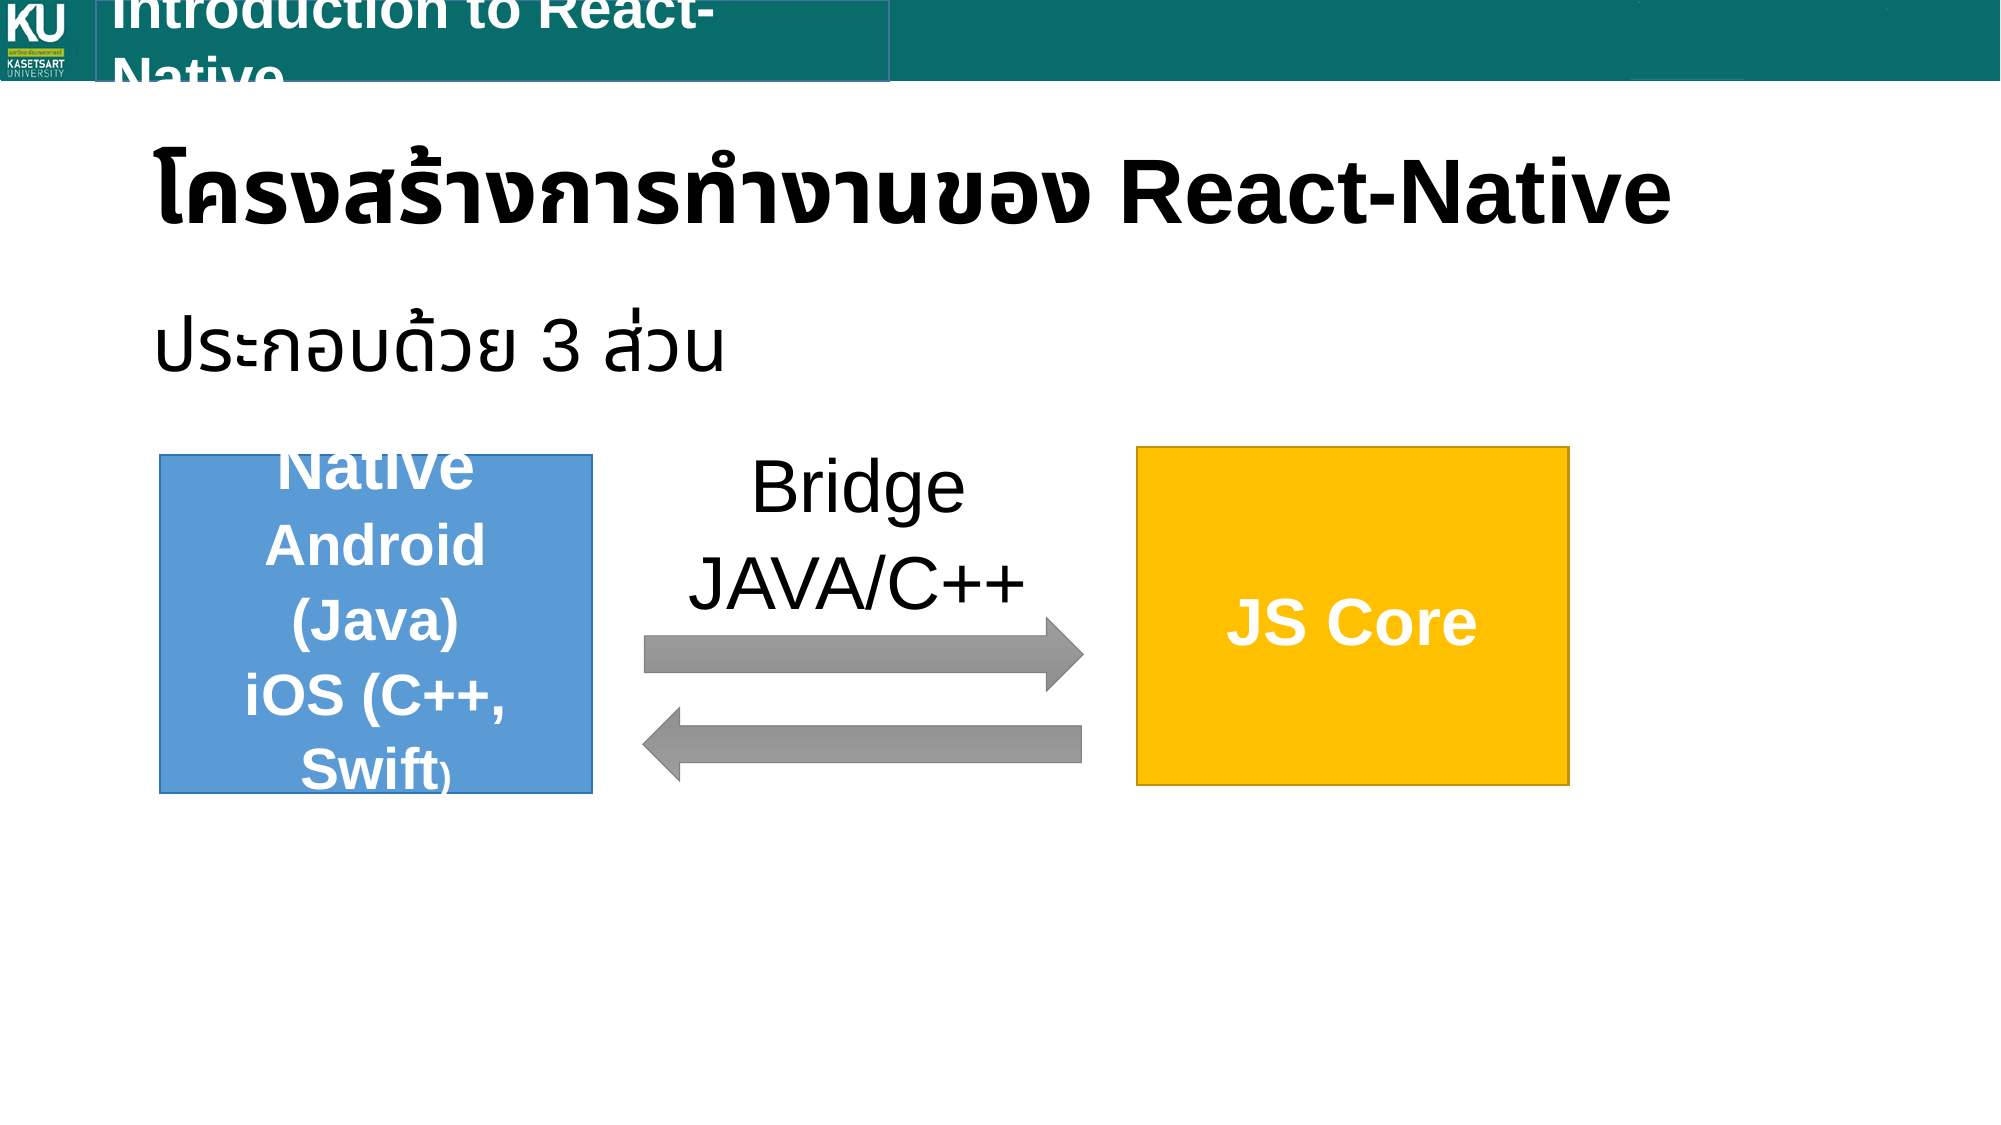

Introduction to React-Native
# โครงสร้างการทำงานของ React-Native
ประกอบด้วย 3 ส่วน
Bridge
JAVA/C++
JS Core
Native
Android (Java)
iOS (C++, Swift)